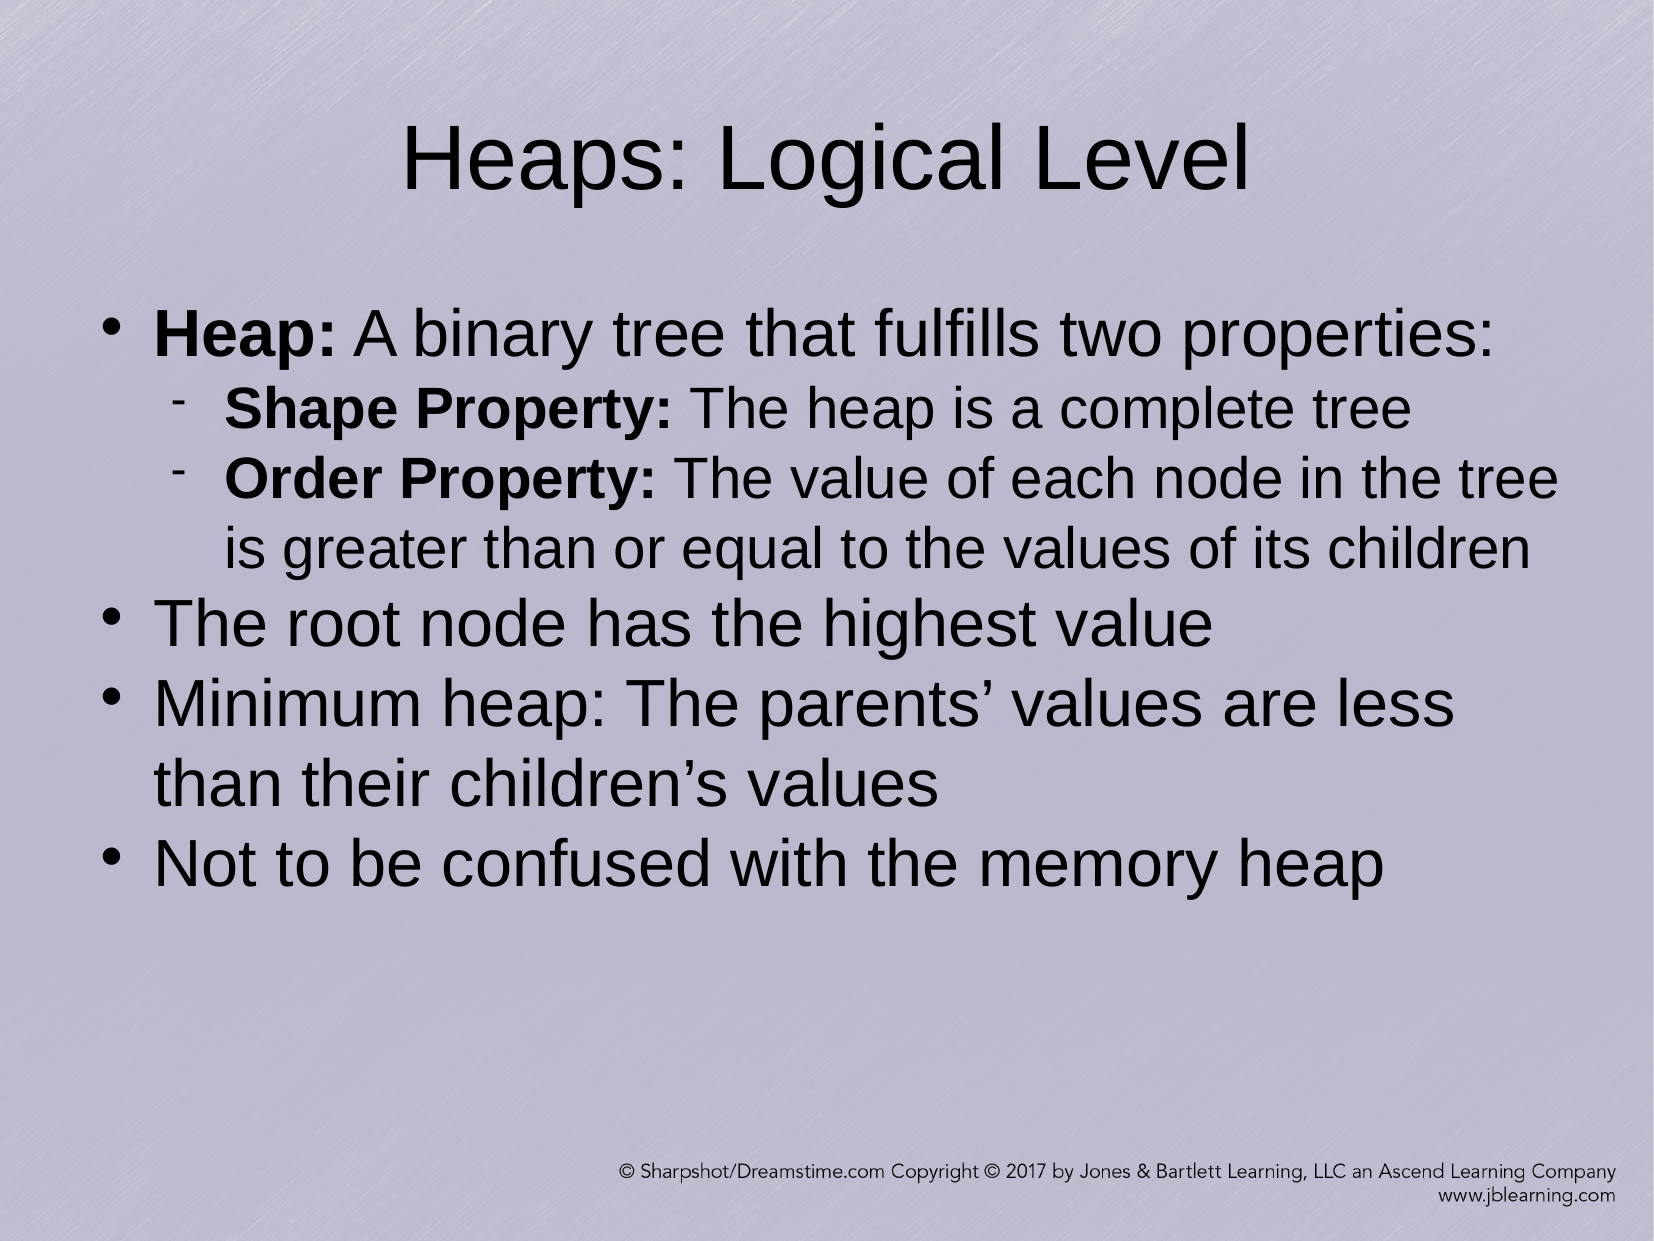

Heaps: Logical Level
Heap: A binary tree that fulfills two properties:
Shape Property: The heap is a complete tree
Order Property: The value of each node in the tree is greater than or equal to the values of its children
The root node has the highest value
Minimum heap: The parents’ values are less than their children’s values
Not to be confused with the memory heap